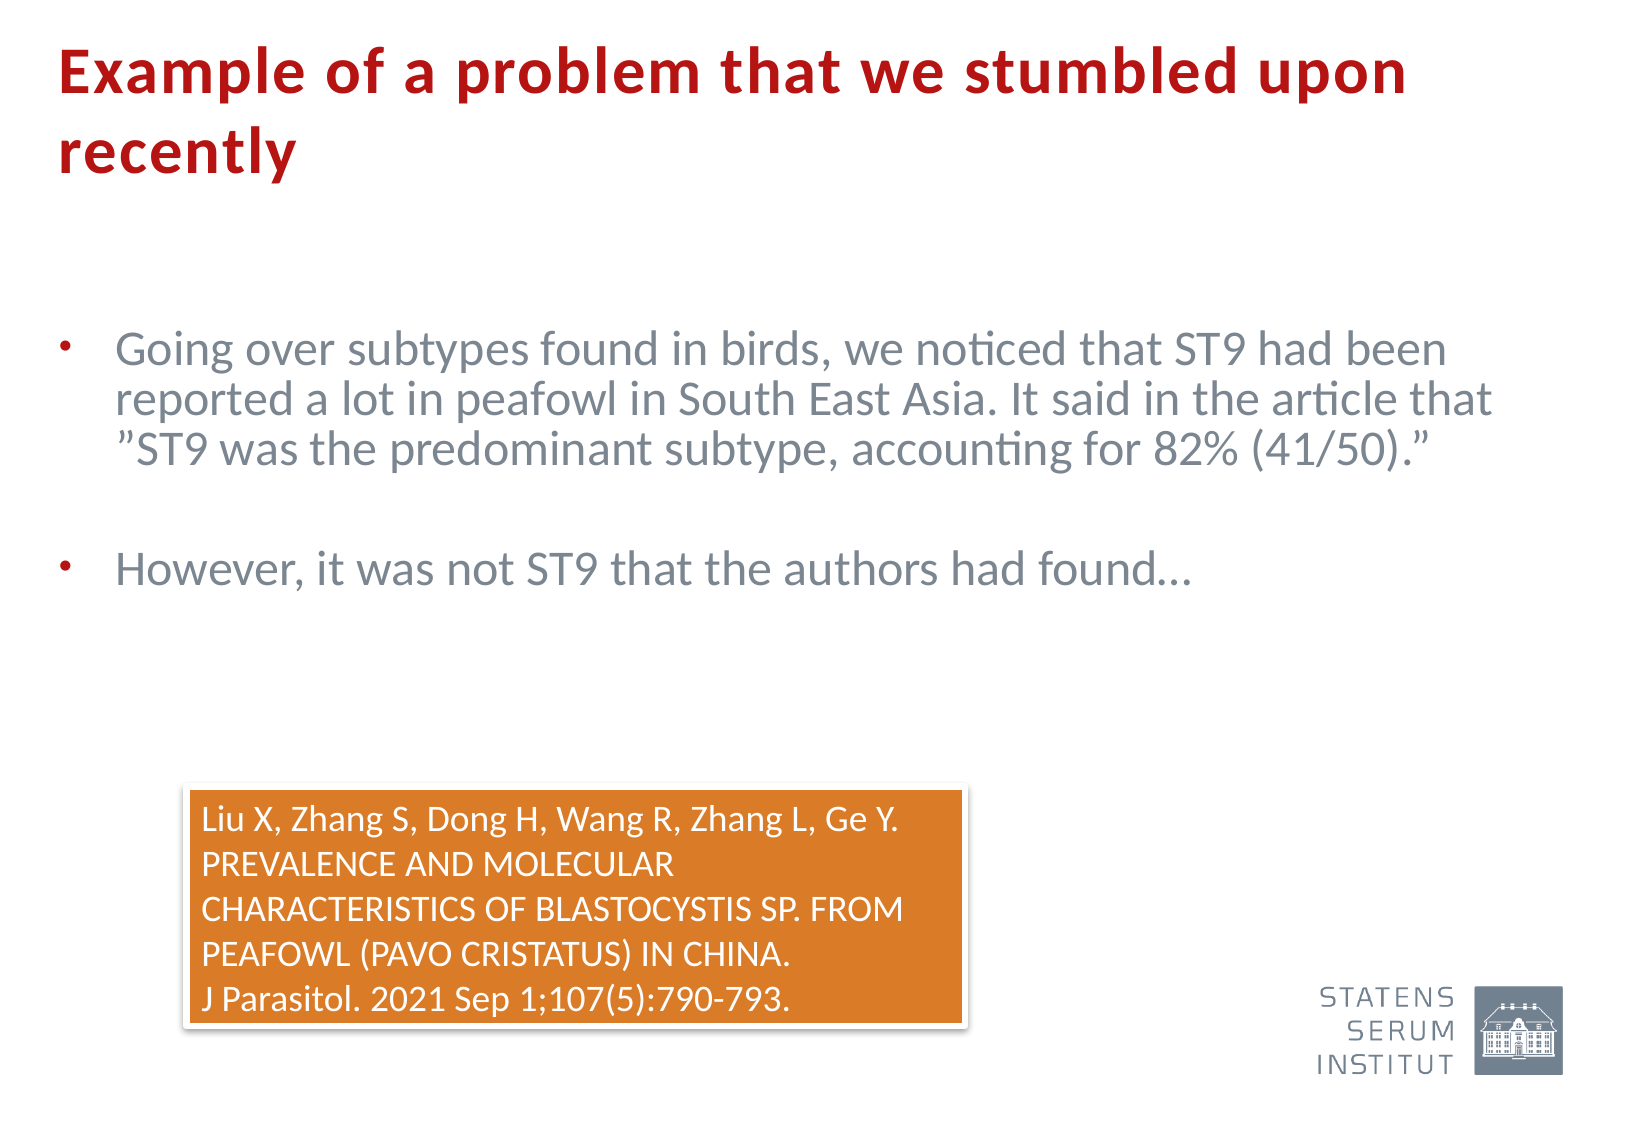

# Example of a problem that we stumbled upon recently

Going over subtypes found in birds, we noticed that ST9 had been reported a lot in peafowl in South East Asia. It said in the article that ”ST9 was the predominant subtype, accounting for 82% (41/50).”

However, it was not ST9 that the authors had found…
Liu X, Zhang S, Dong H, Wang R, Zhang L, Ge Y. PREVALENCE AND MOLECULAR CHARACTERISTICS OF BLASTOCYSTIS SP. FROM PEAFOWL (PAVO CRISTATUS) IN CHINA.
J Parasitol. 2021 Sep 1;107(5):790-793.